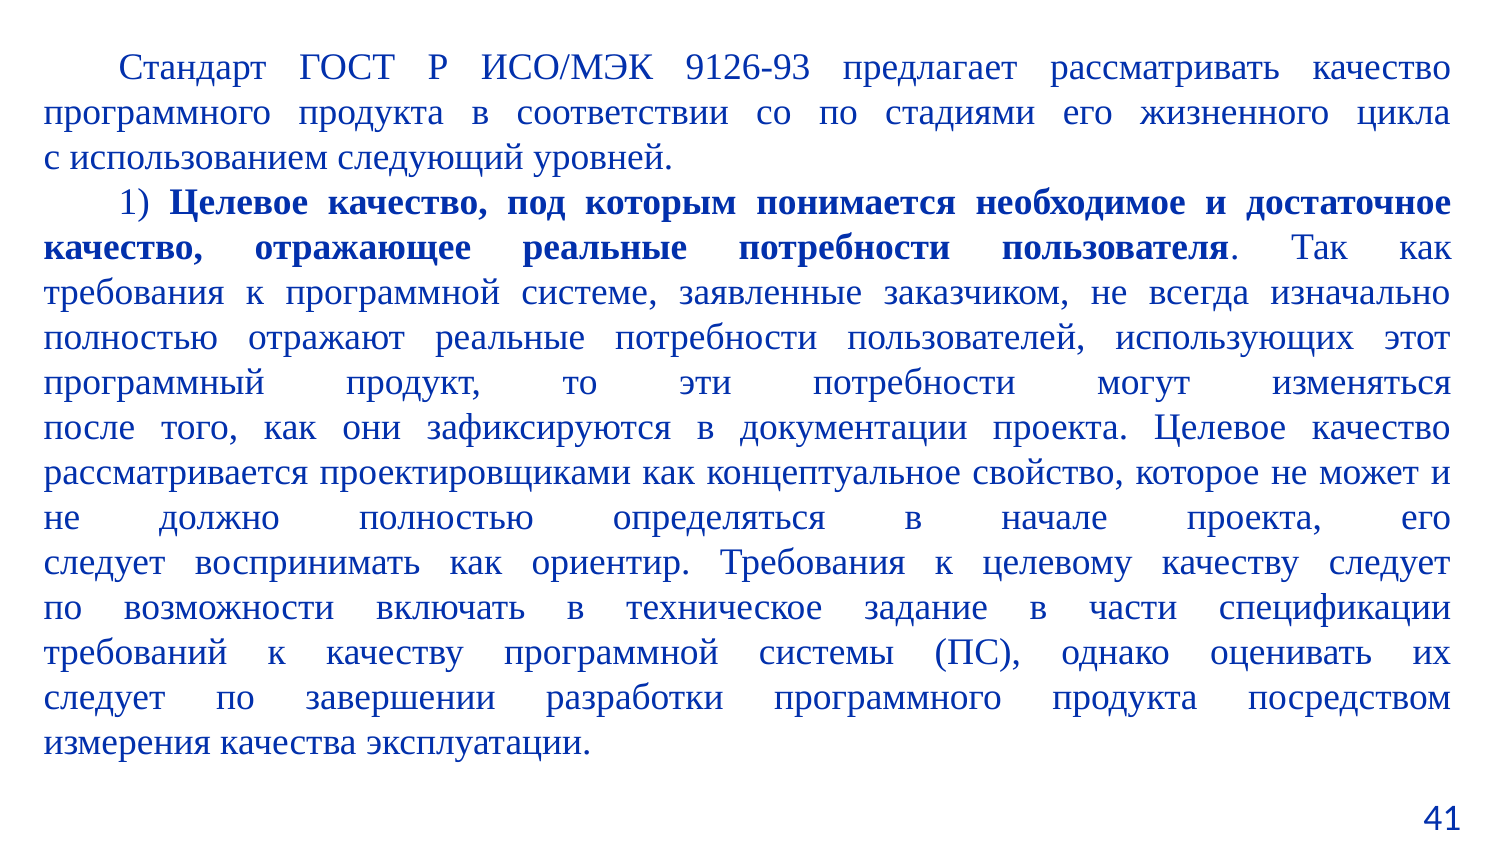

Стандарт ГОСТ Р ИСО/МЭК 9126-93 предлагает рассматривать качество
программного продукта в соответствии со по стадиями его жизненного цикла
с использованием следующий уровней.
1) Целевое качество, под которым понимается необходимое и достаточное качество, отражающее реальные потребности пользователя. Так как
требования к программной системе, заявленные заказчиком, не всегда изначально полностью отражают реальные потребности пользователей, использующих этот программный продукт, то эти потребности могут изменяться
после того, как они зафиксируются в документации проекта. Целевое качество рассматривается проектировщиками как концептуальное свойство, которое не может и не должно полностью определяться в начале проекта, его
следует воспринимать как ориентир. Требования к целевому качеству следует
по возможности включать в техническое задание в части спецификации
требований к качеству программной системы (ПС), однако оценивать их
следует по завершении разработки программного продукта посредством
измерения качества эксплуатации.
41